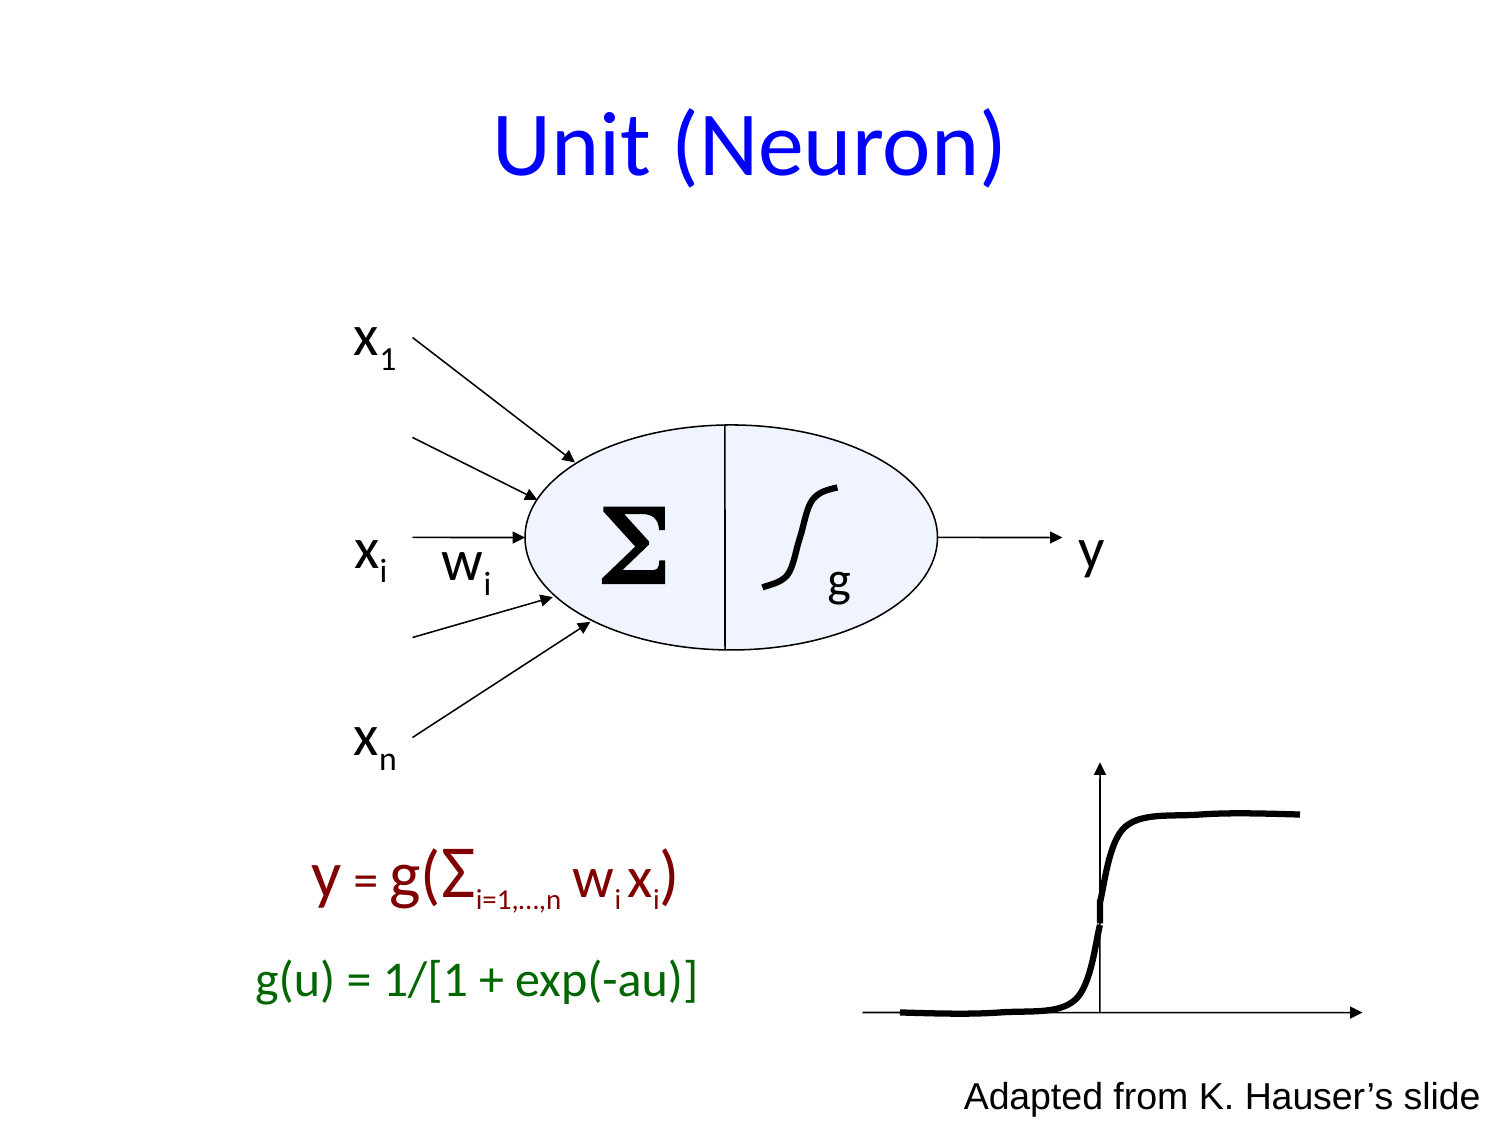

# Unit (Neuron)
x1

Σ

g
xi
y
wi
xn

y = g(Σi=1,…,n wi xi)
g(u) = 1/[1 + exp(-au)]
Adapted from K. Hauser’s slide